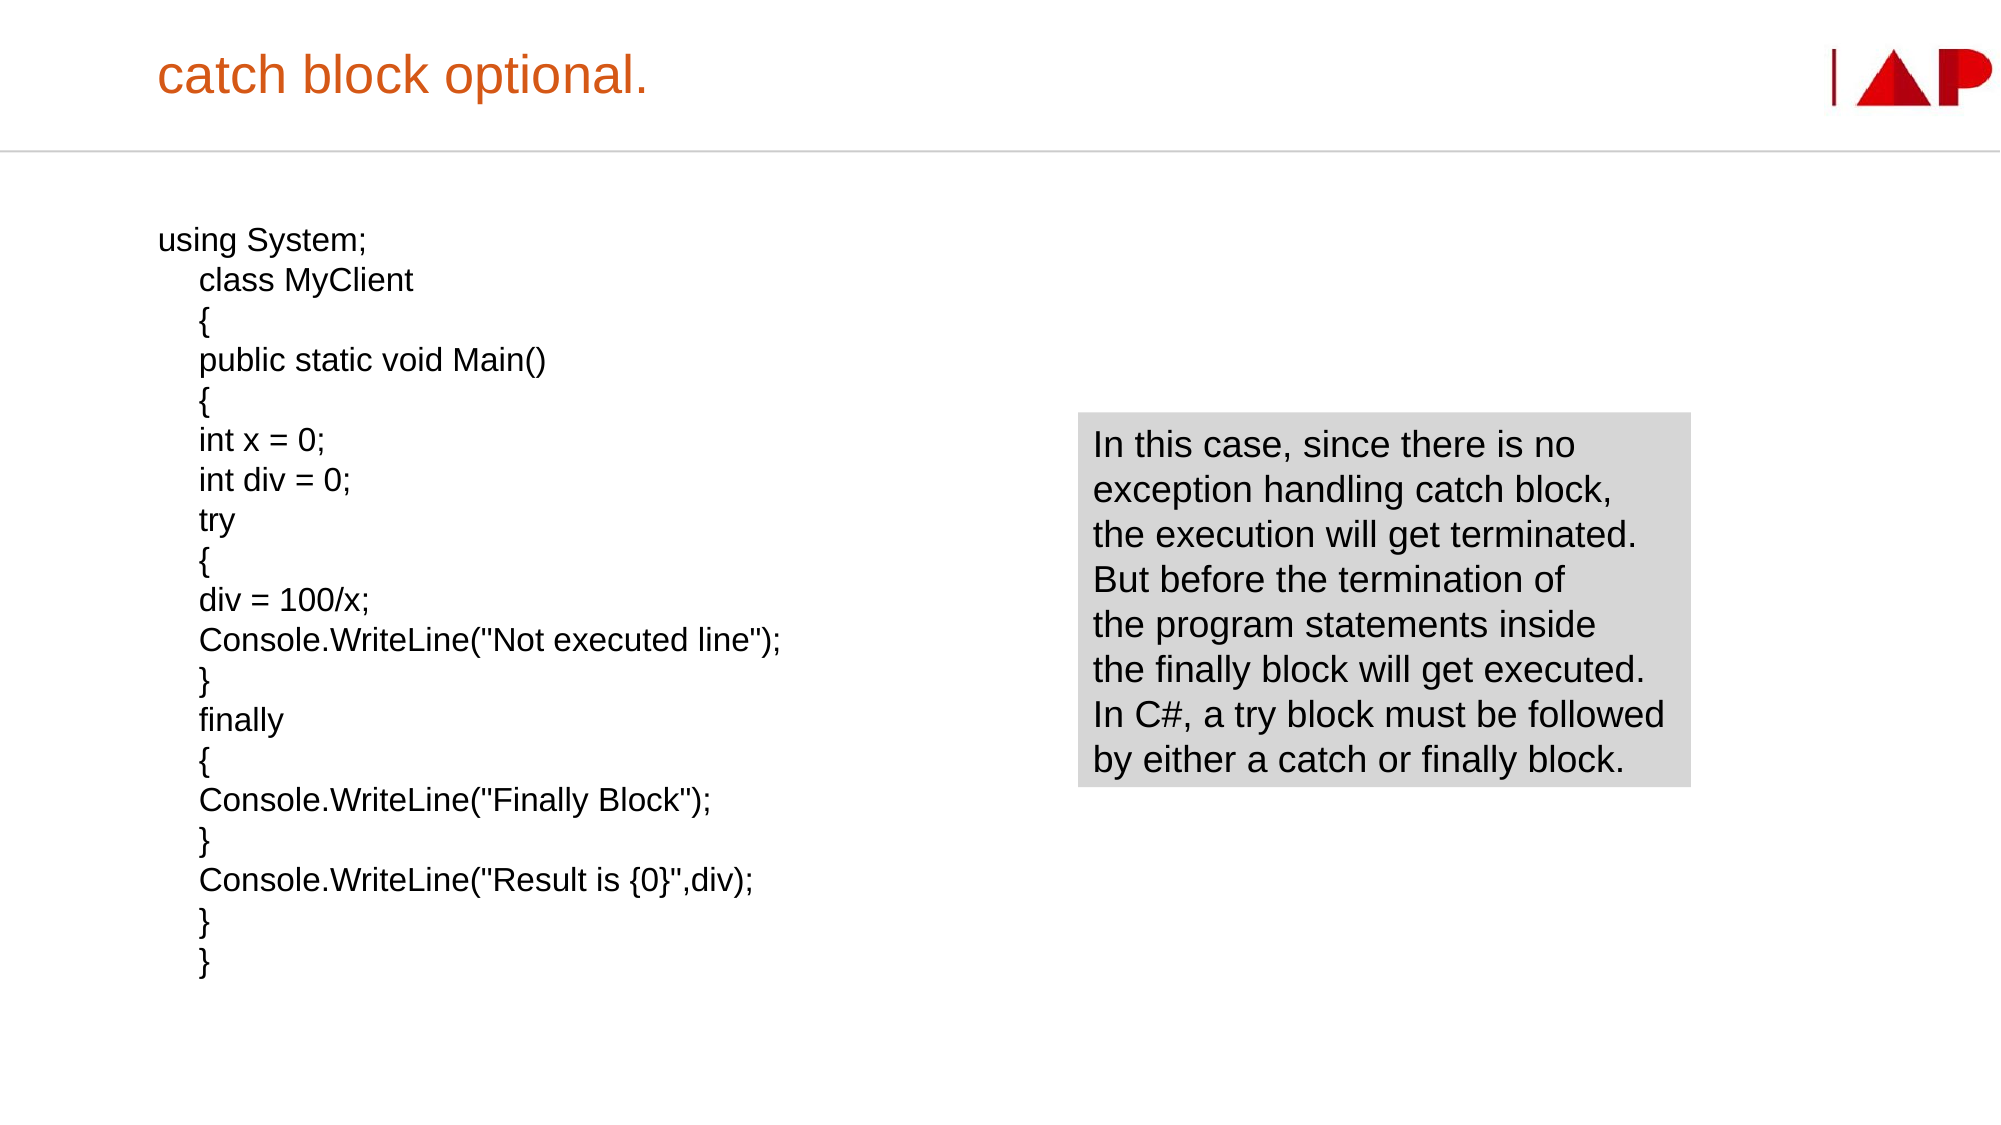

# catch block optional.
using System;
class MyClient
{
public static void Main()
{
int x = 0;
int div = 0;
try
{
div = 100/x;
Console.WriteLine("Not executed line");
}
finally
{
Console.WriteLine("Finally Block");
}
Console.WriteLine("Result is {0}",div);
}
}
In this case, since there is no
exception handling catch block,
the execution will get terminated.
But before the termination of
the program statements inside
the finally block will get executed.
In C#, a try block must be followed
by either a catch or finally block.